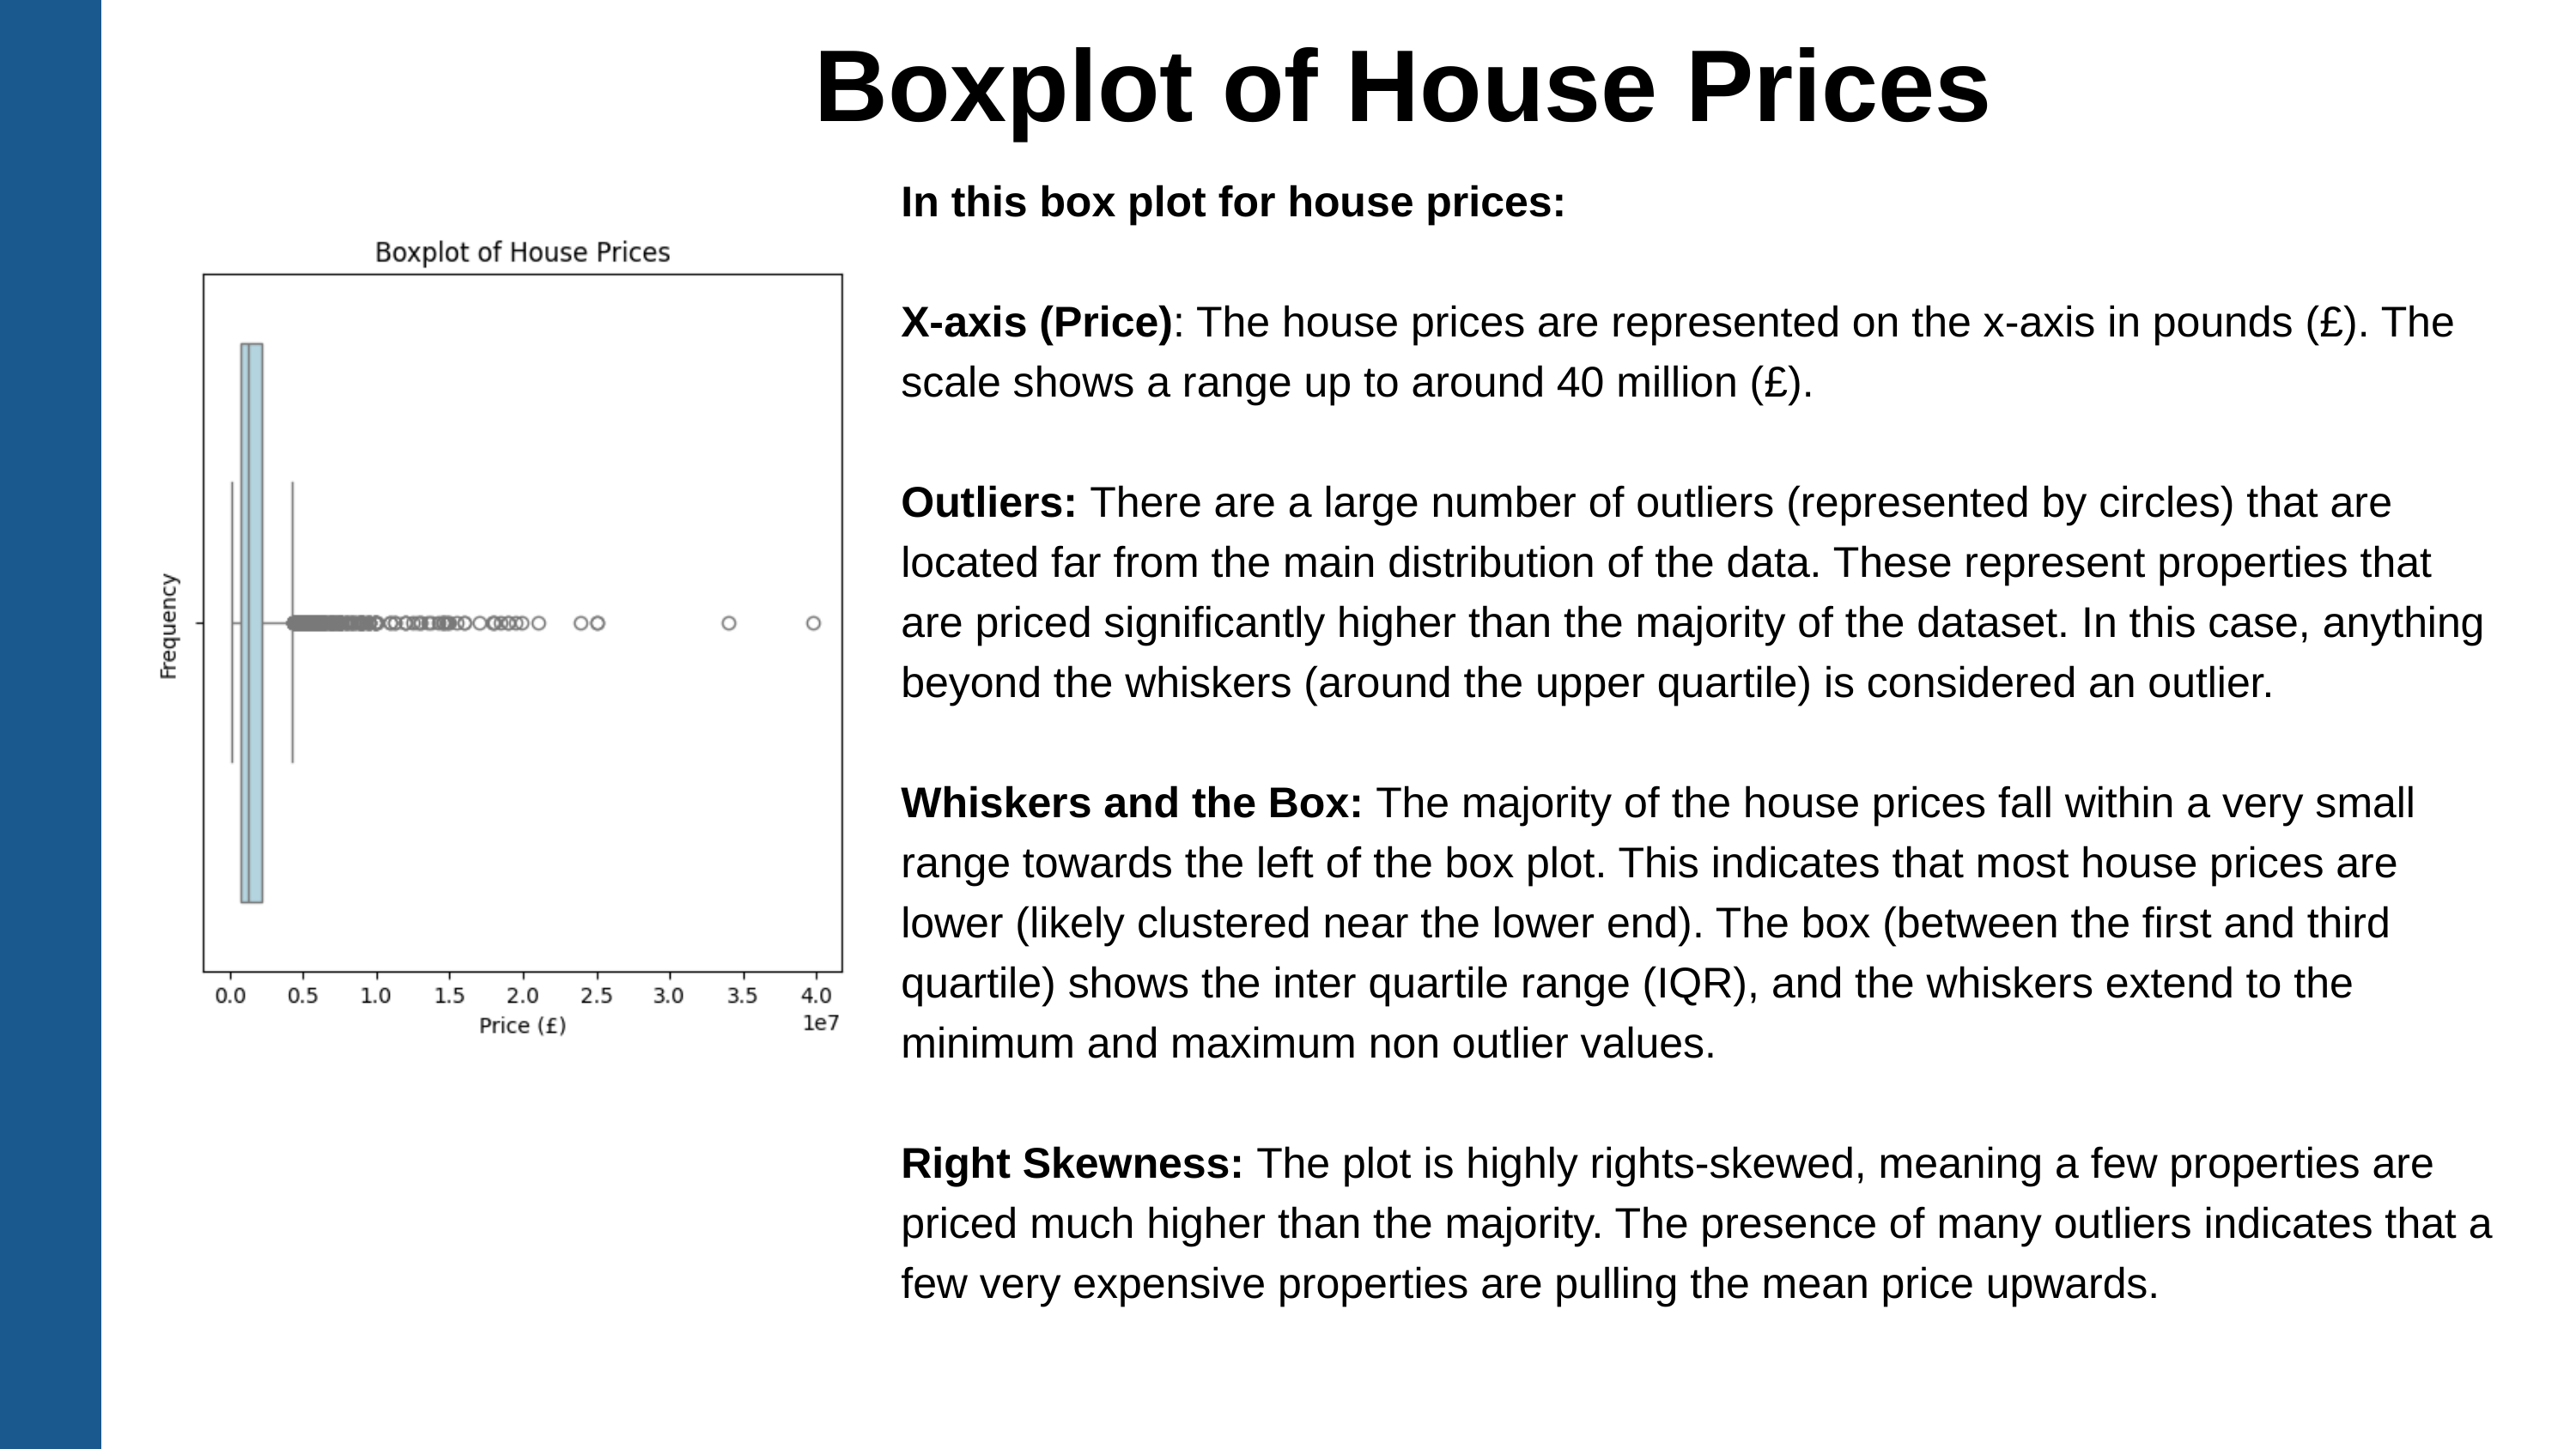

Boxplot of House Prices
In this box plot for house prices:

X-axis (Price): The house prices are represented on the x-axis in pounds (£). The scale shows a range up to around 40 million (£).

Outliers: There are a large number of outliers (represented by circles) that are located far from the main distribution of the data. These represent properties that are priced significantly higher than the majority of the dataset. In this case, anything beyond the whiskers (around the upper quartile) is considered an outlier.

Whiskers and the Box: The majority of the house prices fall within a very small range towards the left of the box plot. This indicates that most house prices are lower (likely clustered near the lower end). The box (between the first and third quartile) shows the inter quartile range (IQR), and the whiskers extend to the minimum and maximum non outlier values.

Right Skewness: The plot is highly rights-skewed, meaning a few properties are priced much higher than the majority. The presence of many outliers indicates that a few very expensive properties are pulling the mean price upwards.